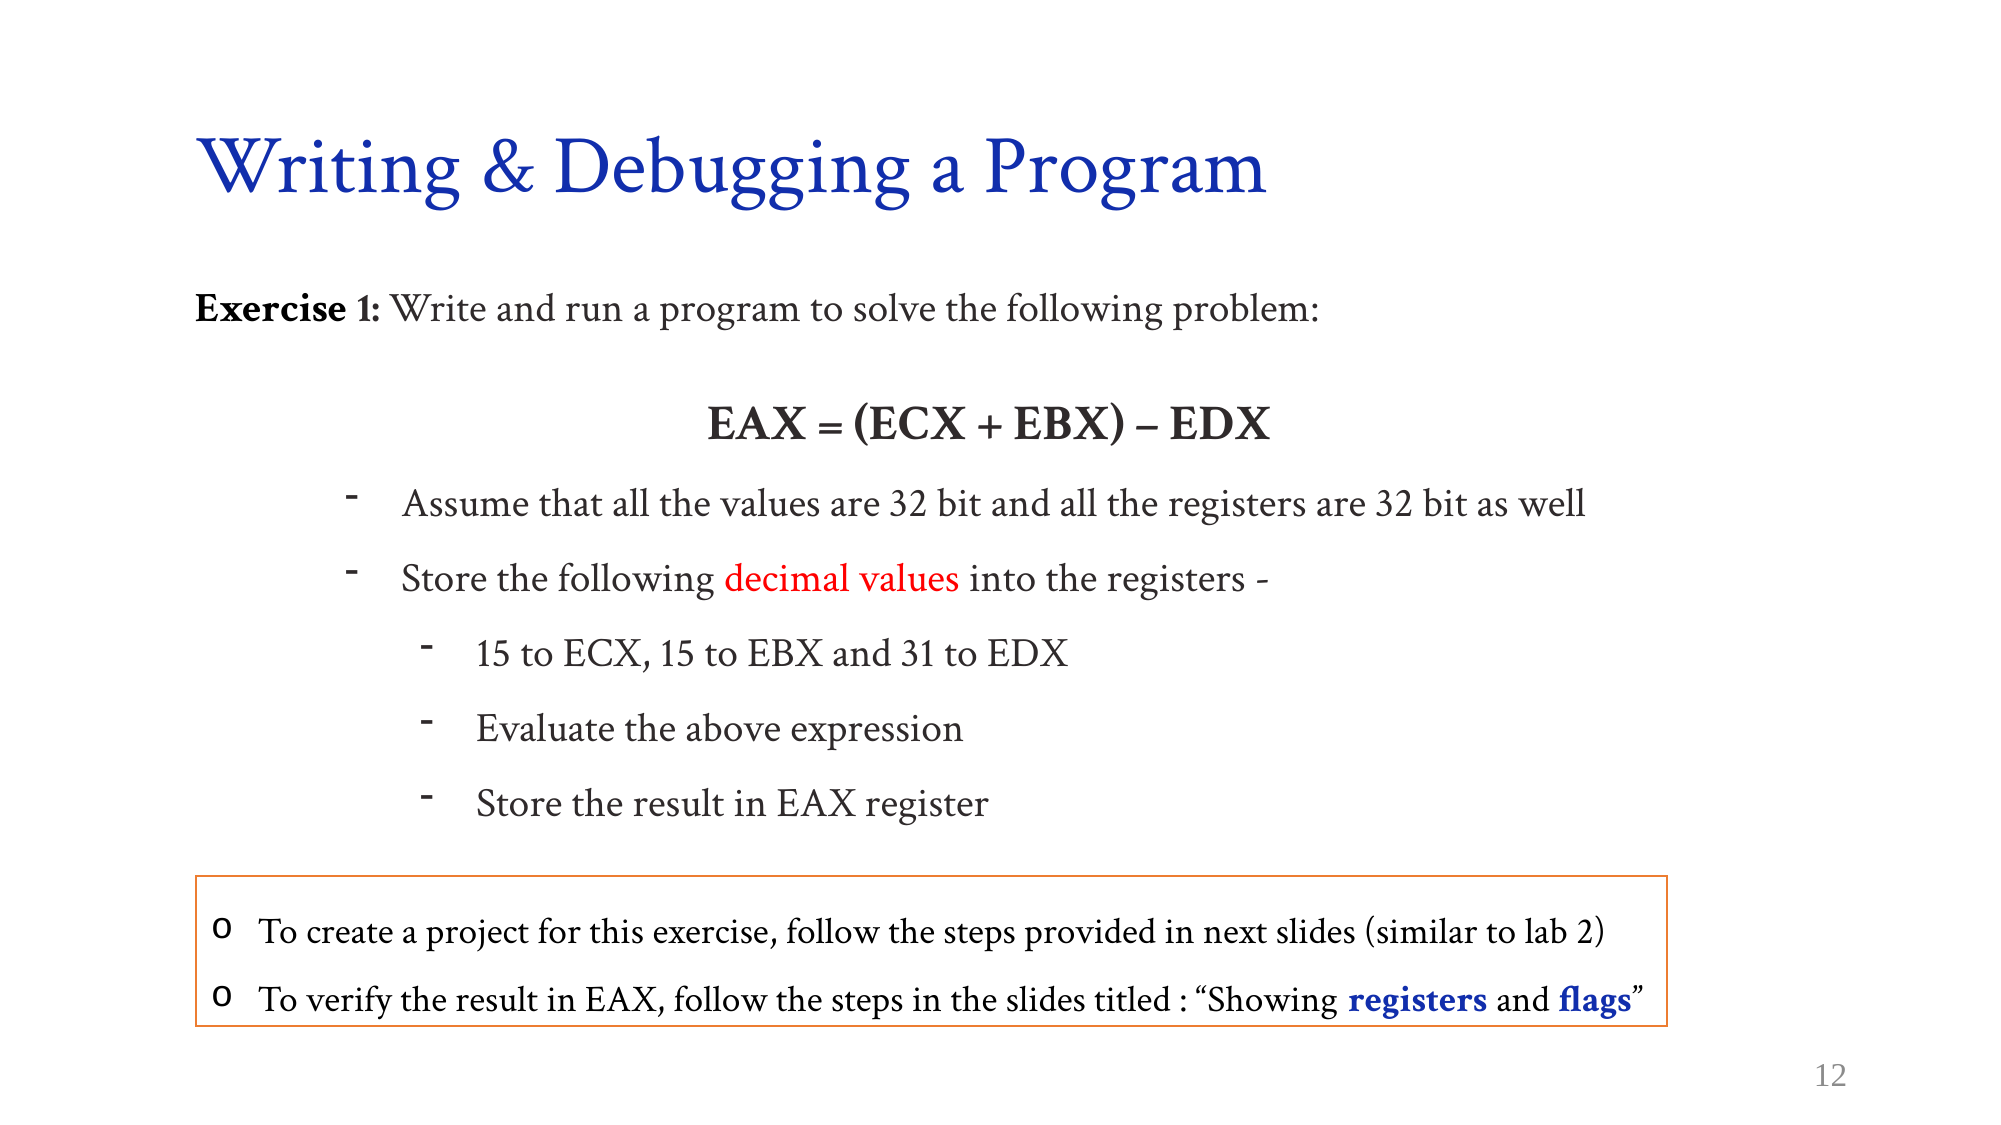

# Writing & Debugging a Program
Exercise 1: Write and run a program to solve the following problem:
                                                  EAX = (ECX + EBX) – EDX
Assume that all the values are 32 bit and all the registers are 32 bit as well
Store the following decimal values into the registers -
15 to ECX, 15 to EBX and 31 to EDX
Evaluate the above expression
Store the result in EAX register

To create a project for this exercise, follow the steps provided in next slides (similar to lab 2)
To verify the result in EAX, follow the steps in the slides titled : “Showing registers and flags”
12